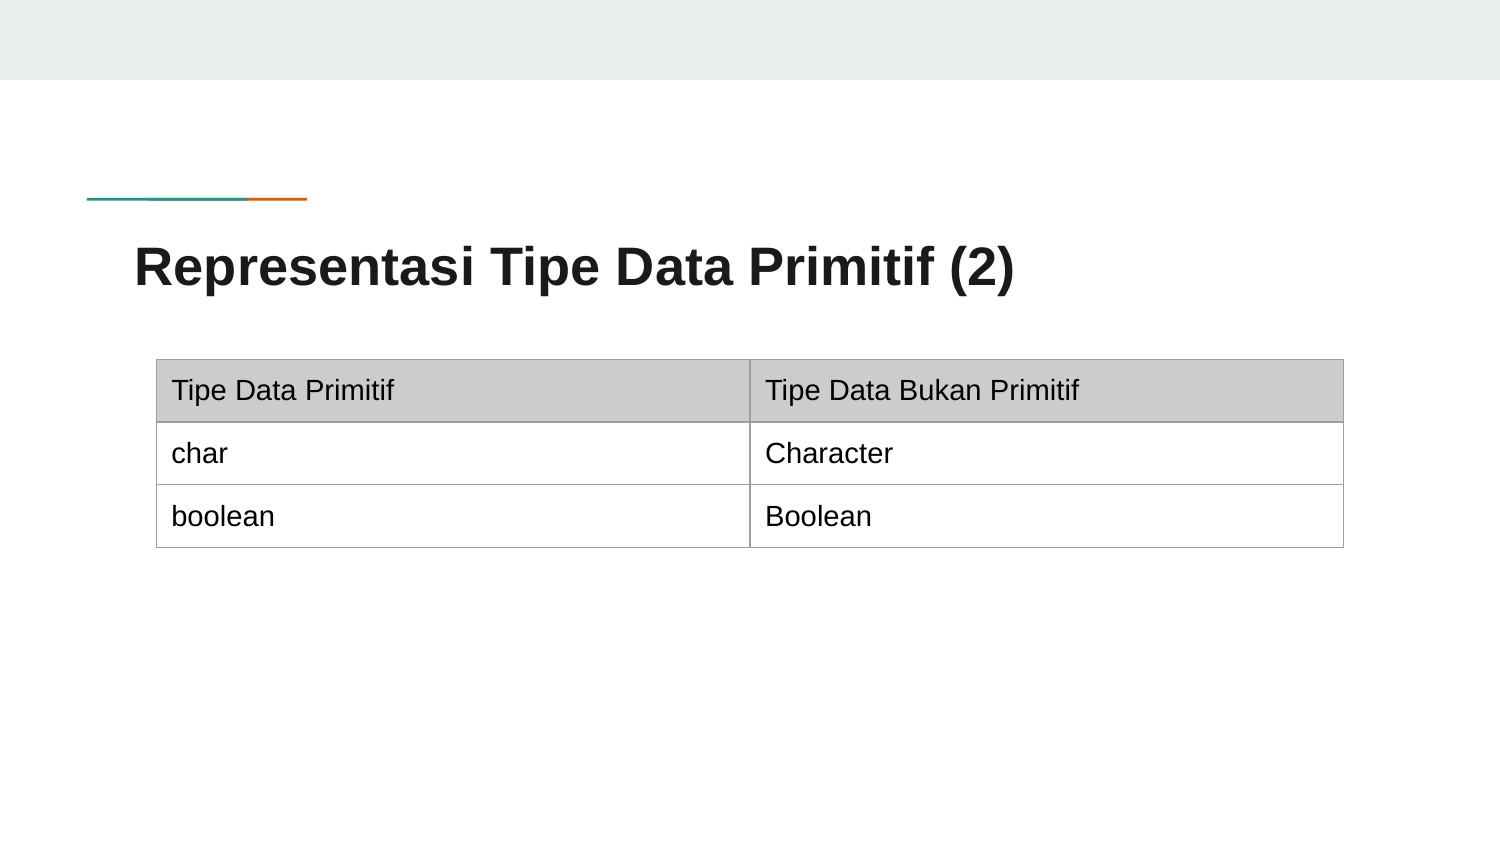

# Representasi Tipe Data Primitif (2)
| Tipe Data Primitif | Tipe Data Bukan Primitif |
| --- | --- |
| char | Character |
| boolean | Boolean |